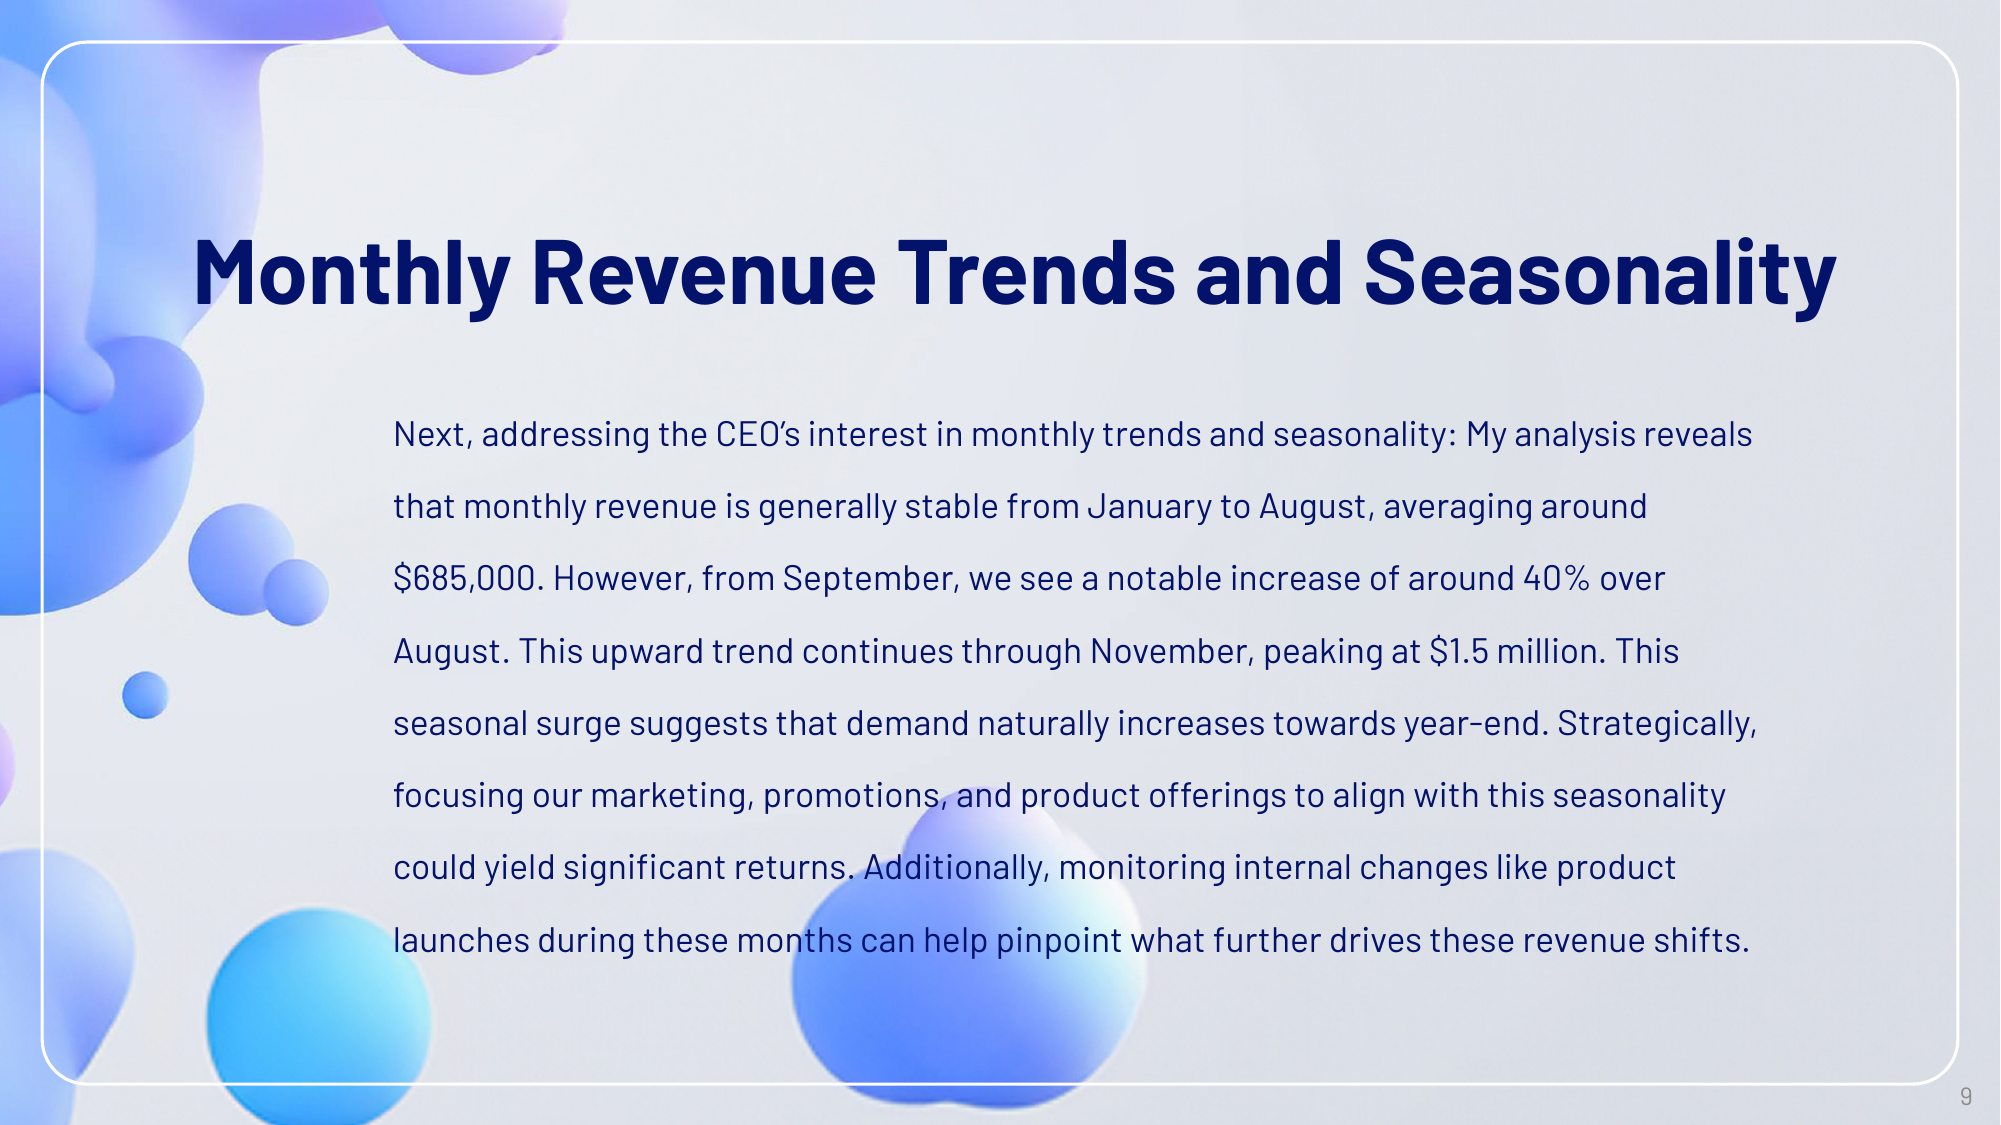

# Monthly Revenue Trends and Seasonality
Next, addressing the CEO’s interest in monthly trends and seasonality: My analysis reveals that monthly revenue is generally stable from January to August, averaging around $685,000. However, from September, we see a notable increase of around 40% over August. This upward trend continues through November, peaking at $1.5 million. This seasonal surge suggests that demand naturally increases towards year-end. Strategically, focusing our marketing, promotions, and product offerings to align with this seasonality could yield significant returns. Additionally, monitoring internal changes like product launches during these months can help pinpoint what further drives these revenue shifts.
9